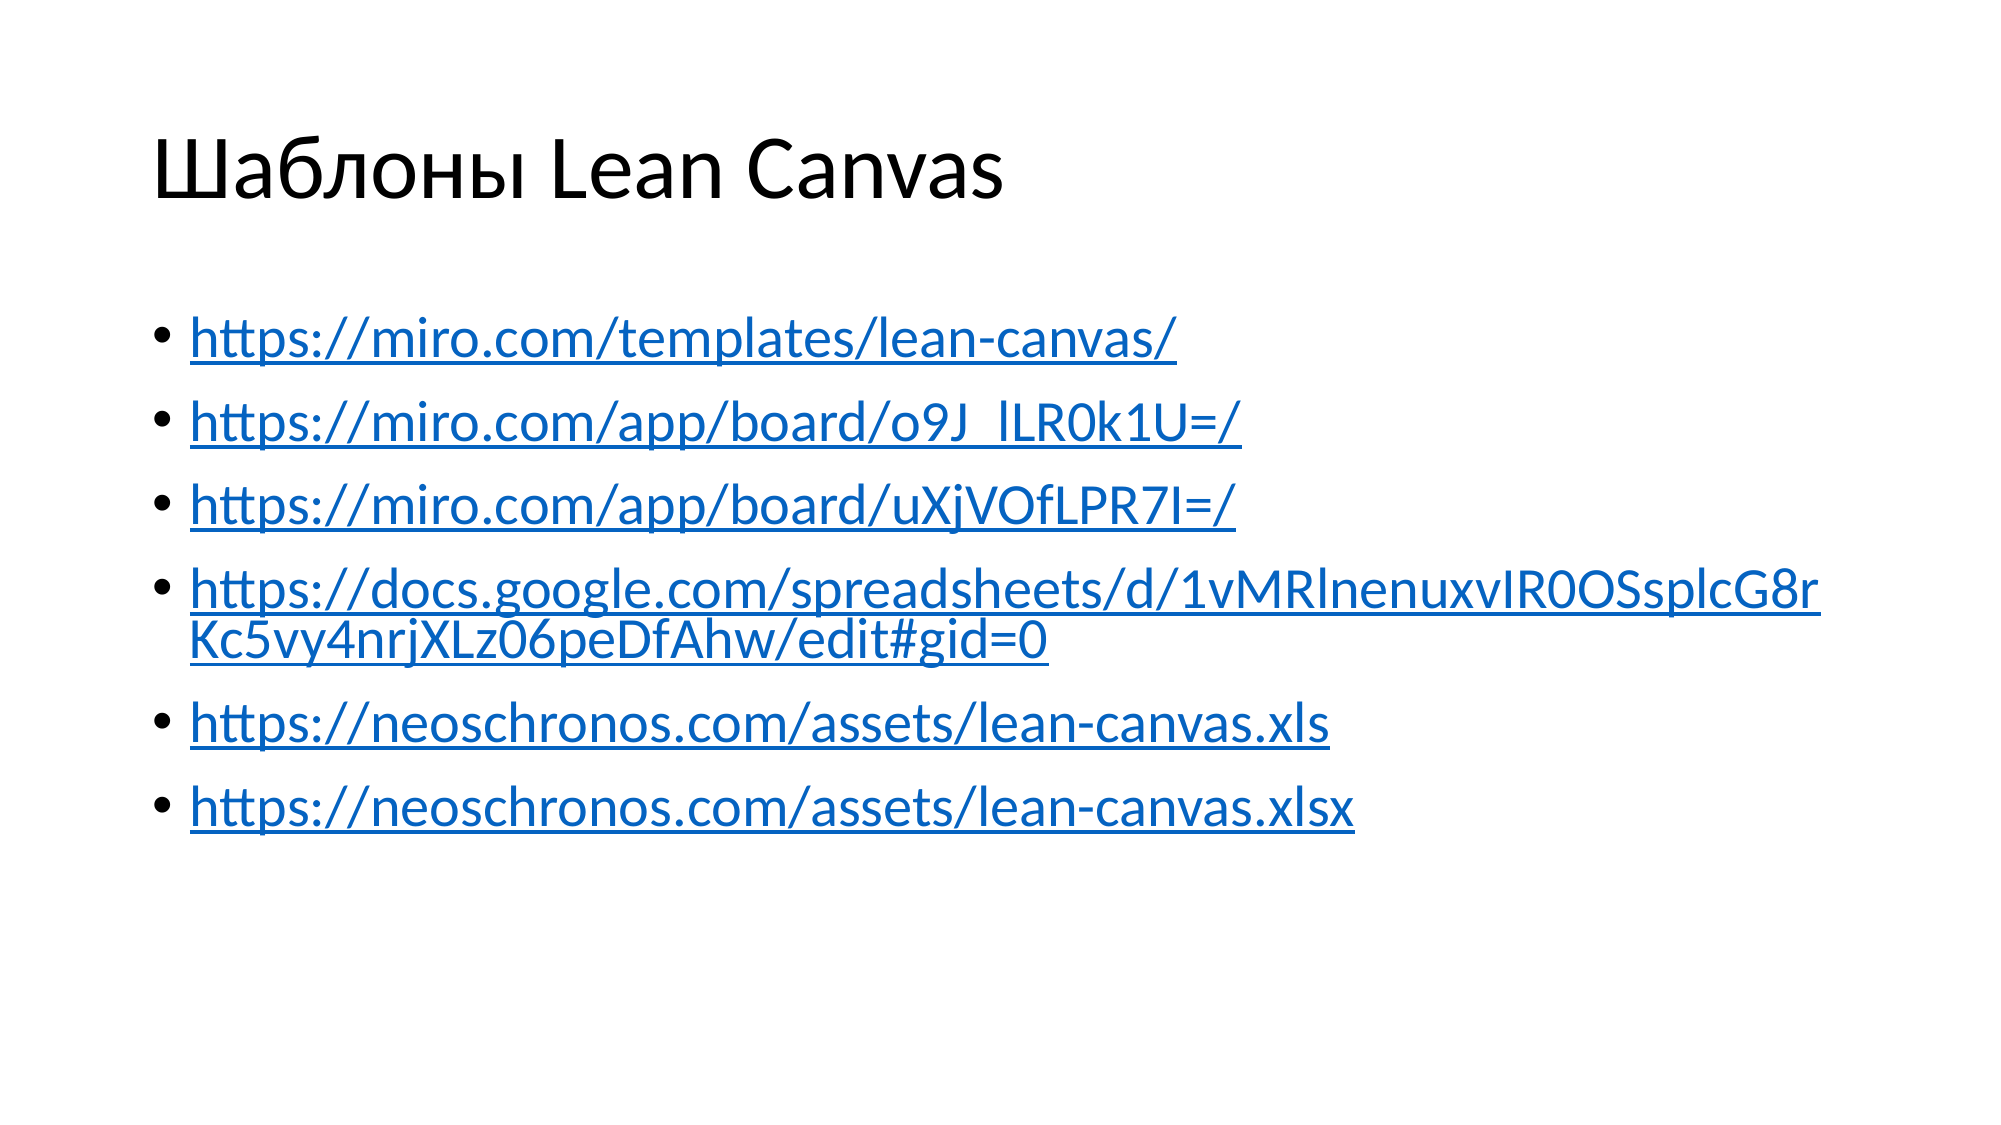

# Шаблоны Lean Canvas
https://miro.com/templates/lean-canvas/
https://miro.com/app/board/o9J_lLR0k1U=/
https://miro.com/app/board/uXjVOfLPR7I=/
https://docs.google.com/spreadsheets/d/1vMRlnenuxvIR0OSsplcG8rKc5vy4nrjXLz06peDfAhw/edit#gid=0
https://neoschronos.com/assets/lean-canvas.xls
https://neoschronos.com/assets/lean-canvas.xlsx